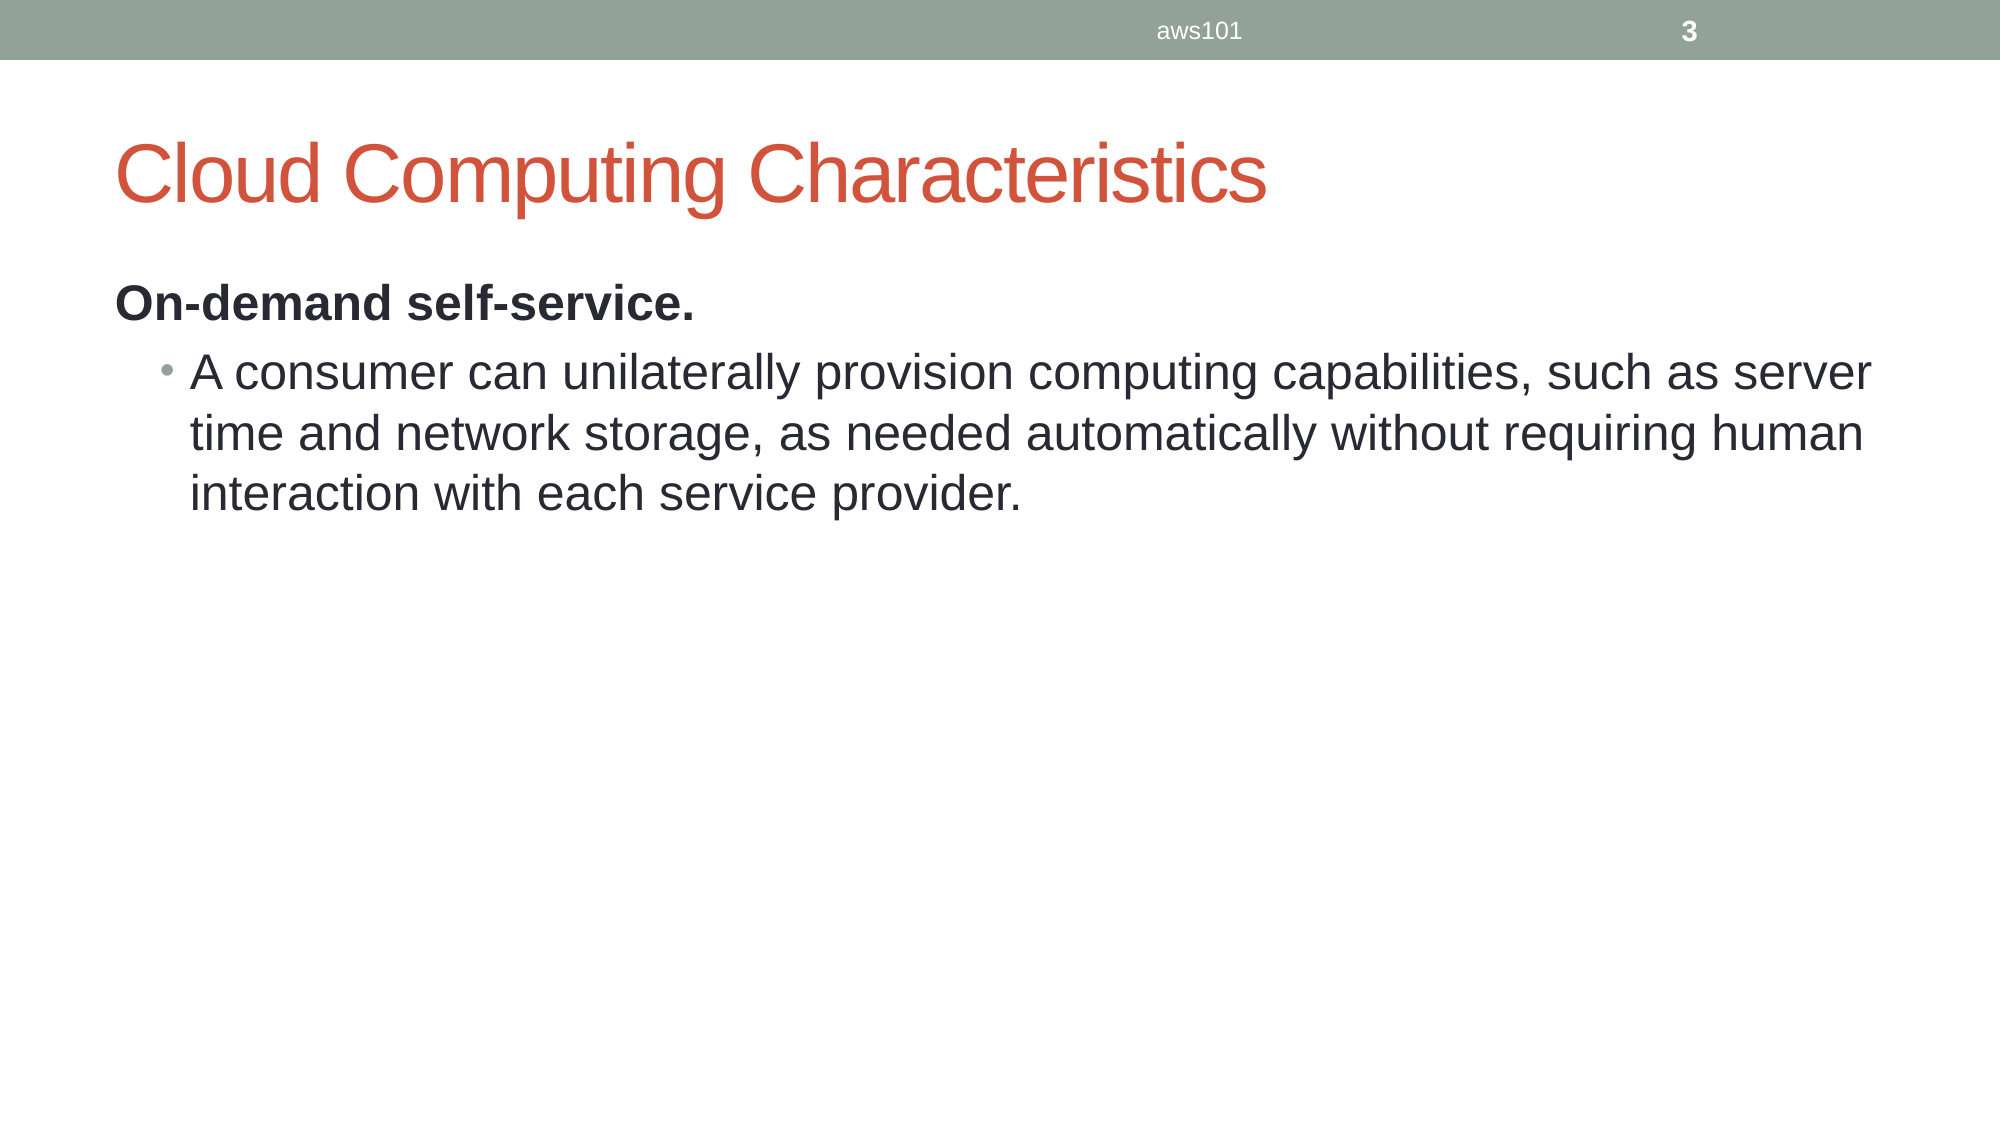

aws101
3
# Cloud Computing Characteristics
On-demand self-service.
A consumer can unilaterally provision computing capabilities, such as server time and network storage, as needed automatically without requiring human interaction with each service provider.